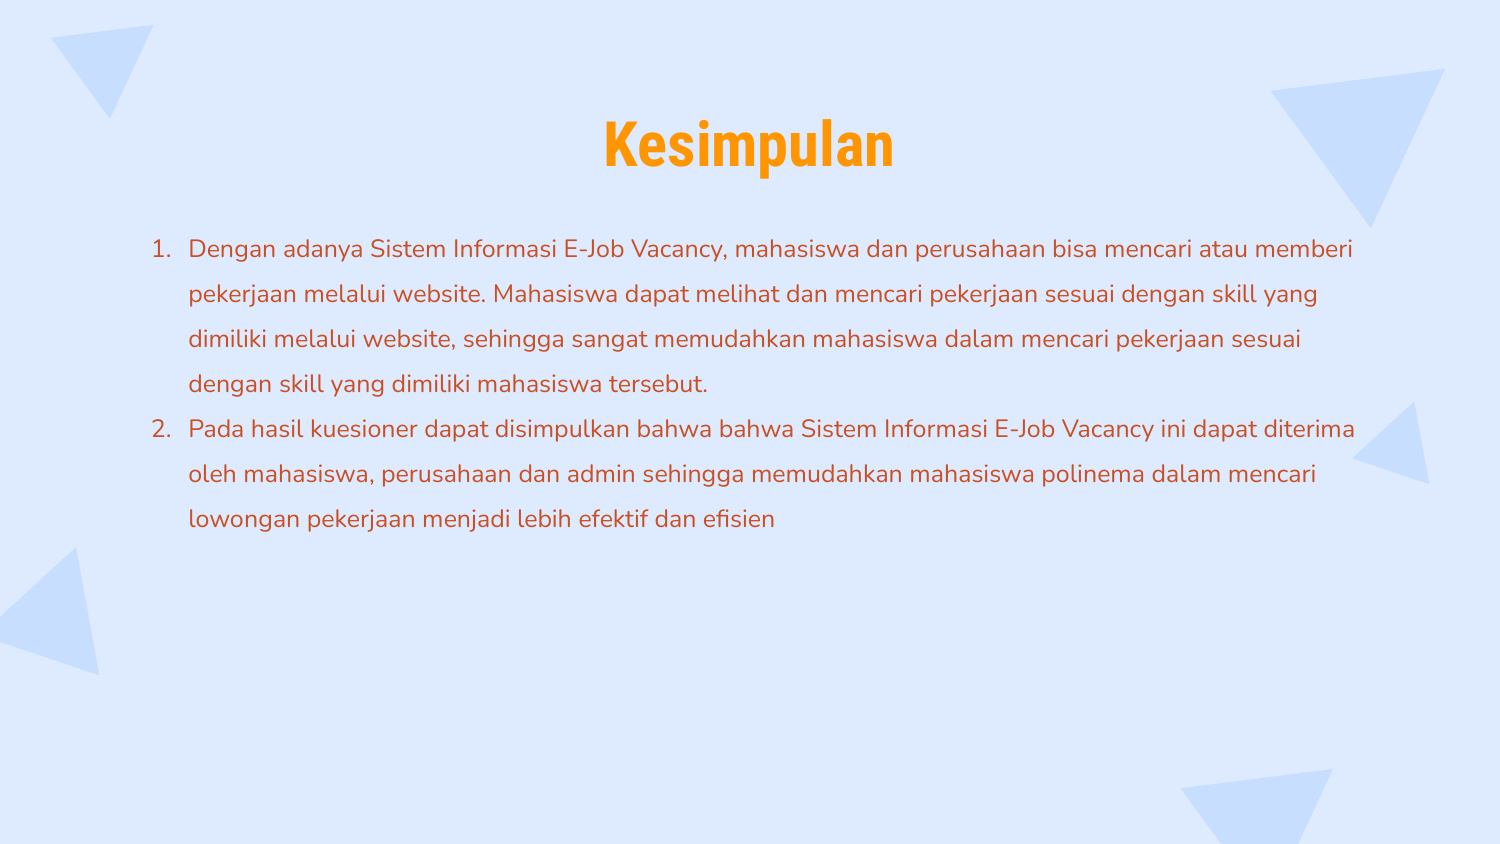

# Kesimpulan
Dengan adanya Sistem Informasi E-Job Vacancy, mahasiswa dan perusahaan bisa mencari atau memberi pekerjaan melalui website. Mahasiswa dapat melihat dan mencari pekerjaan sesuai dengan skill yang dimiliki melalui website, sehingga sangat memudahkan mahasiswa dalam mencari pekerjaan sesuai dengan skill yang dimiliki mahasiswa tersebut.
Pada hasil kuesioner dapat disimpulkan bahwa bahwa Sistem Informasi E-Job Vacancy ini dapat diterima oleh mahasiswa, perusahaan dan admin sehingga memudahkan mahasiswa polinema dalam mencari lowongan pekerjaan menjadi lebih efektif dan efisien